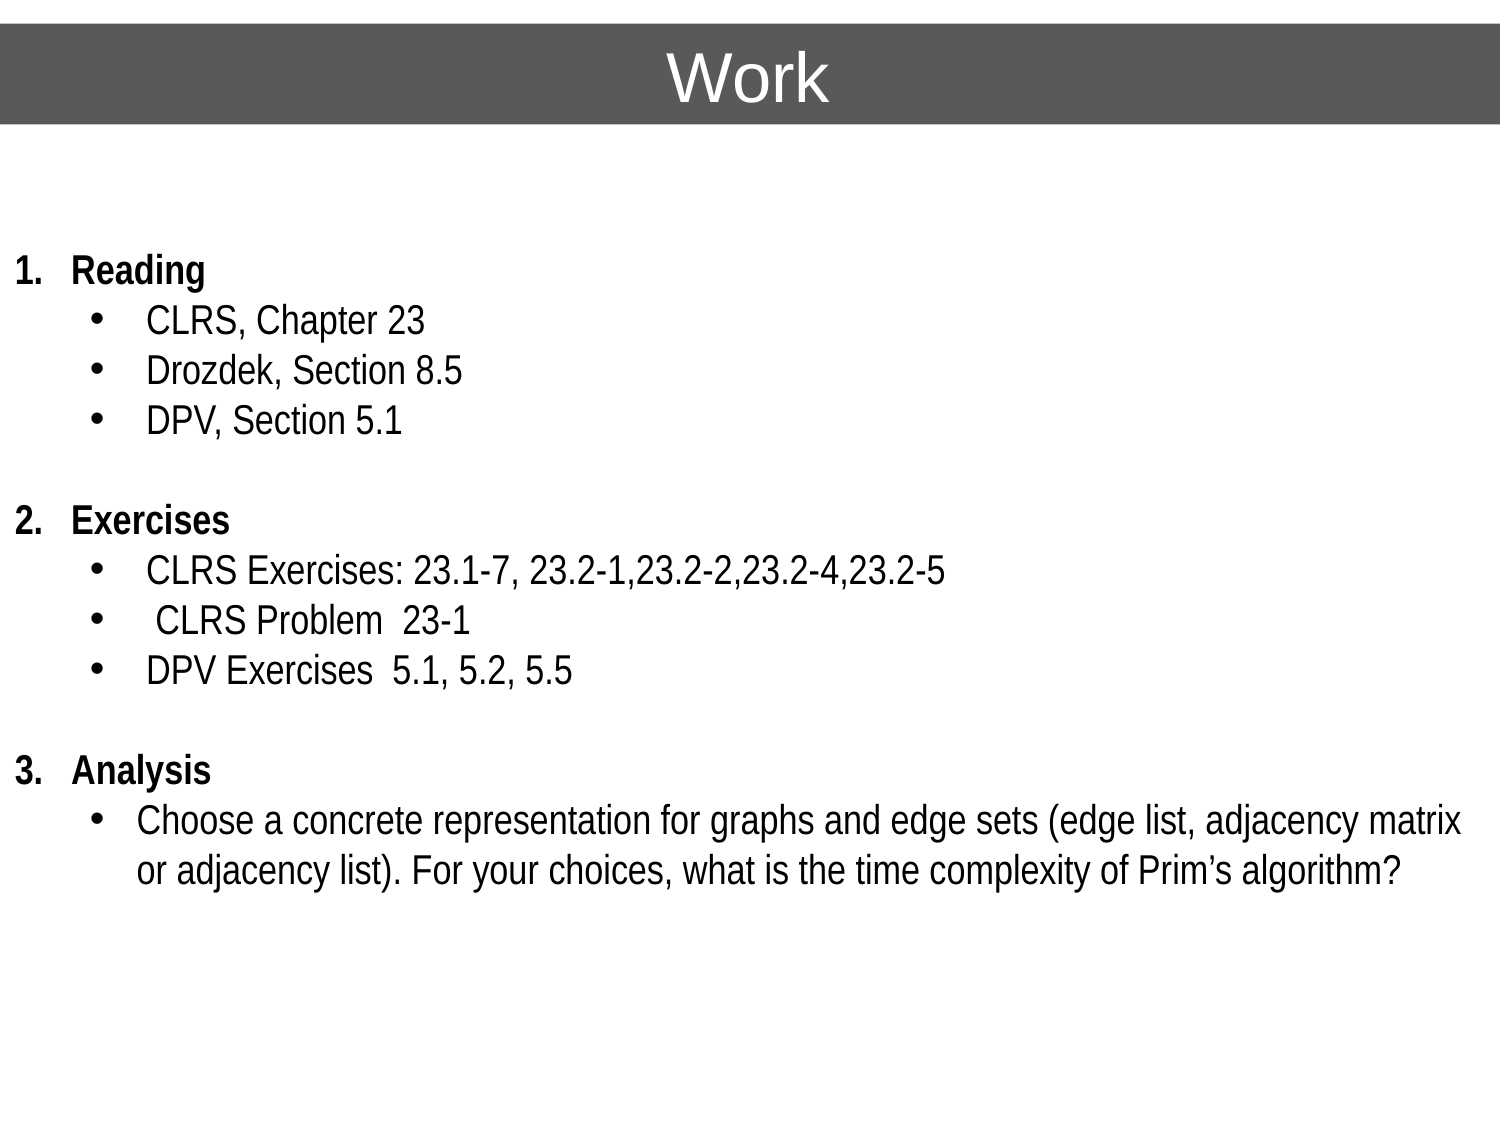

# Work
Reading
CLRS, Chapter 23
Drozdek, Section 8.5
DPV, Section 5.1

Exercises
CLRS Exercises: 23.1-7, 23.2-1,23.2-2,23.2-4,23.2-5
 CLRS Problem  23-1
DPV Exercises  5.1, 5.2, 5.5

Analysis
Choose a concrete representation for graphs and edge sets (edge list, adjacency matrix or adjacency list). For your choices, what is the time complexity of Prim’s algorithm?